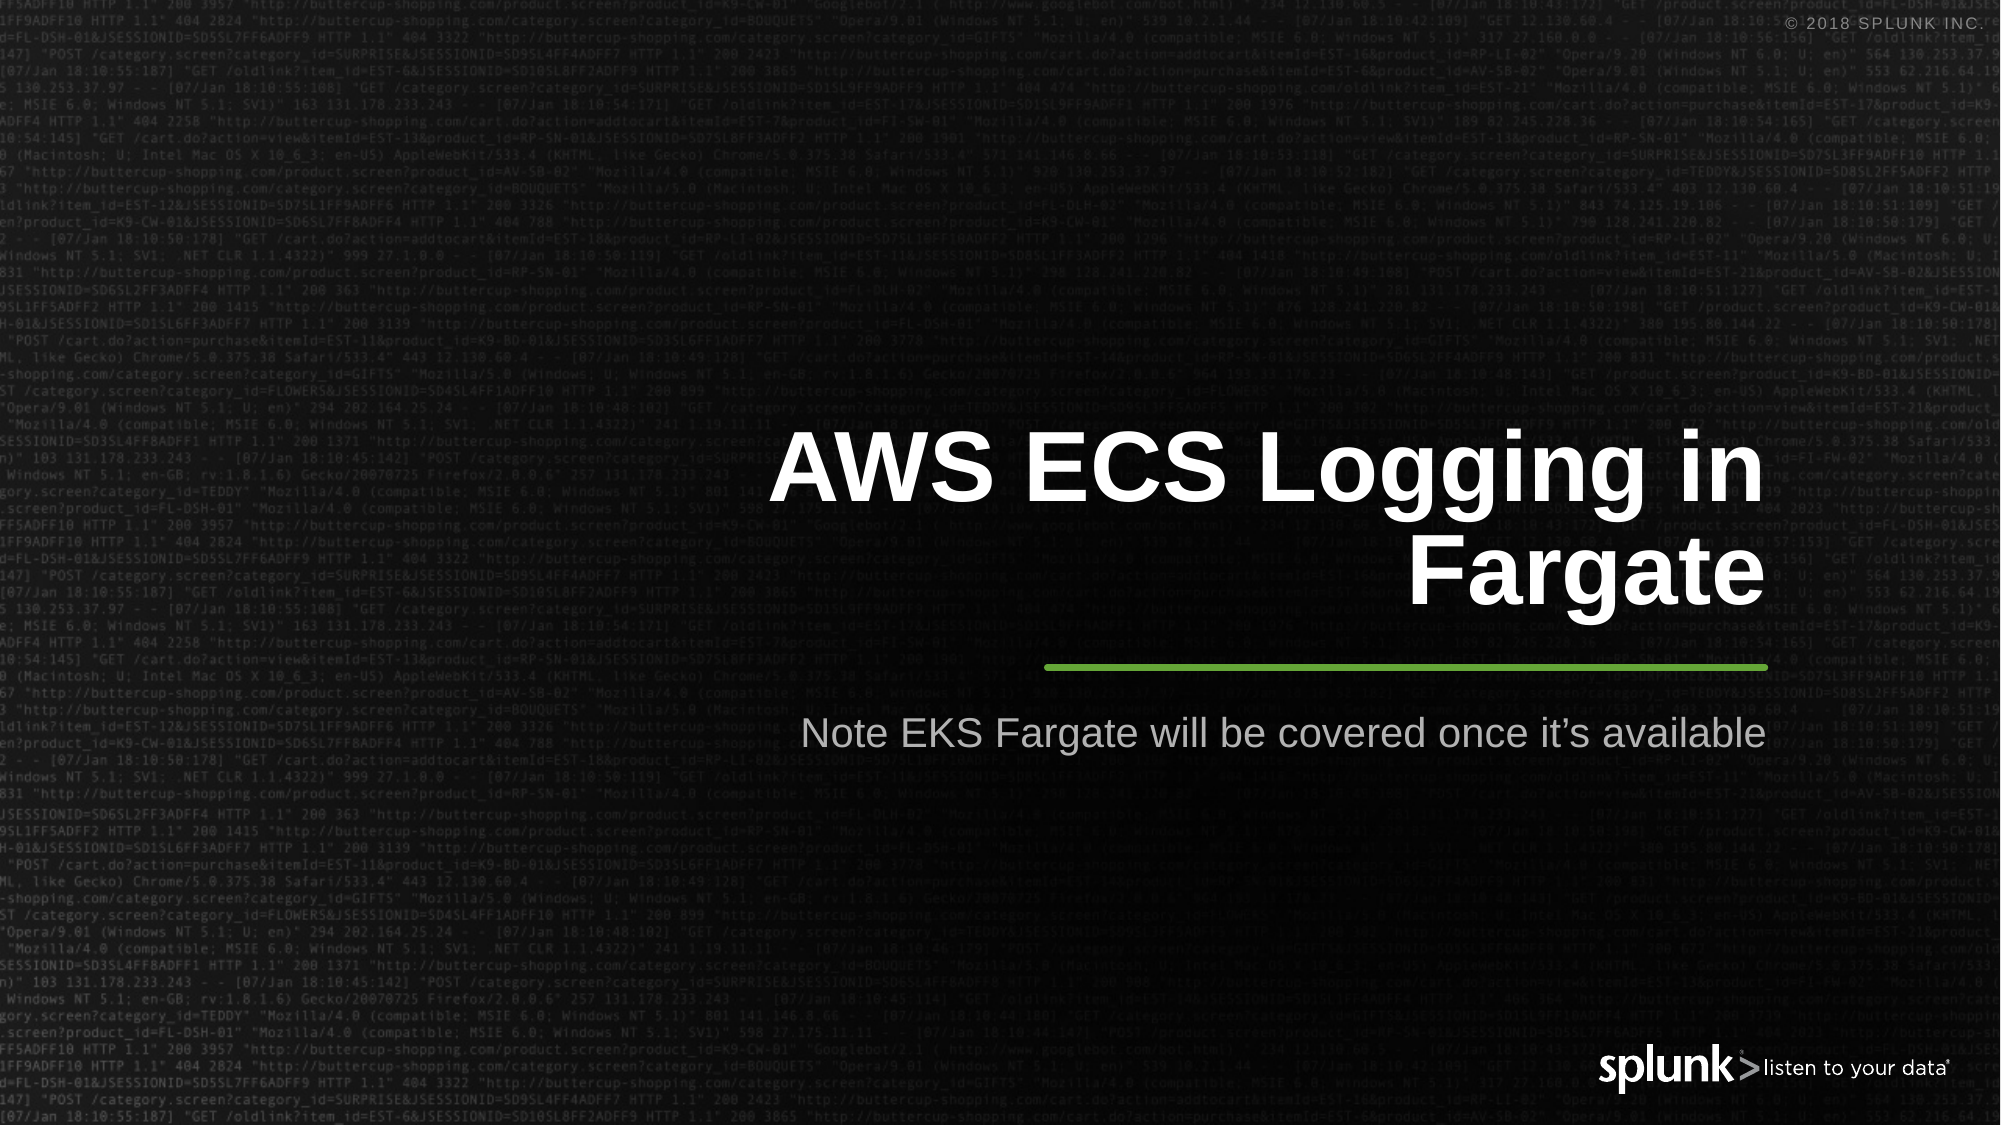

# AWS ECS Logging in Fargate
Note EKS Fargate will be covered once it’s available